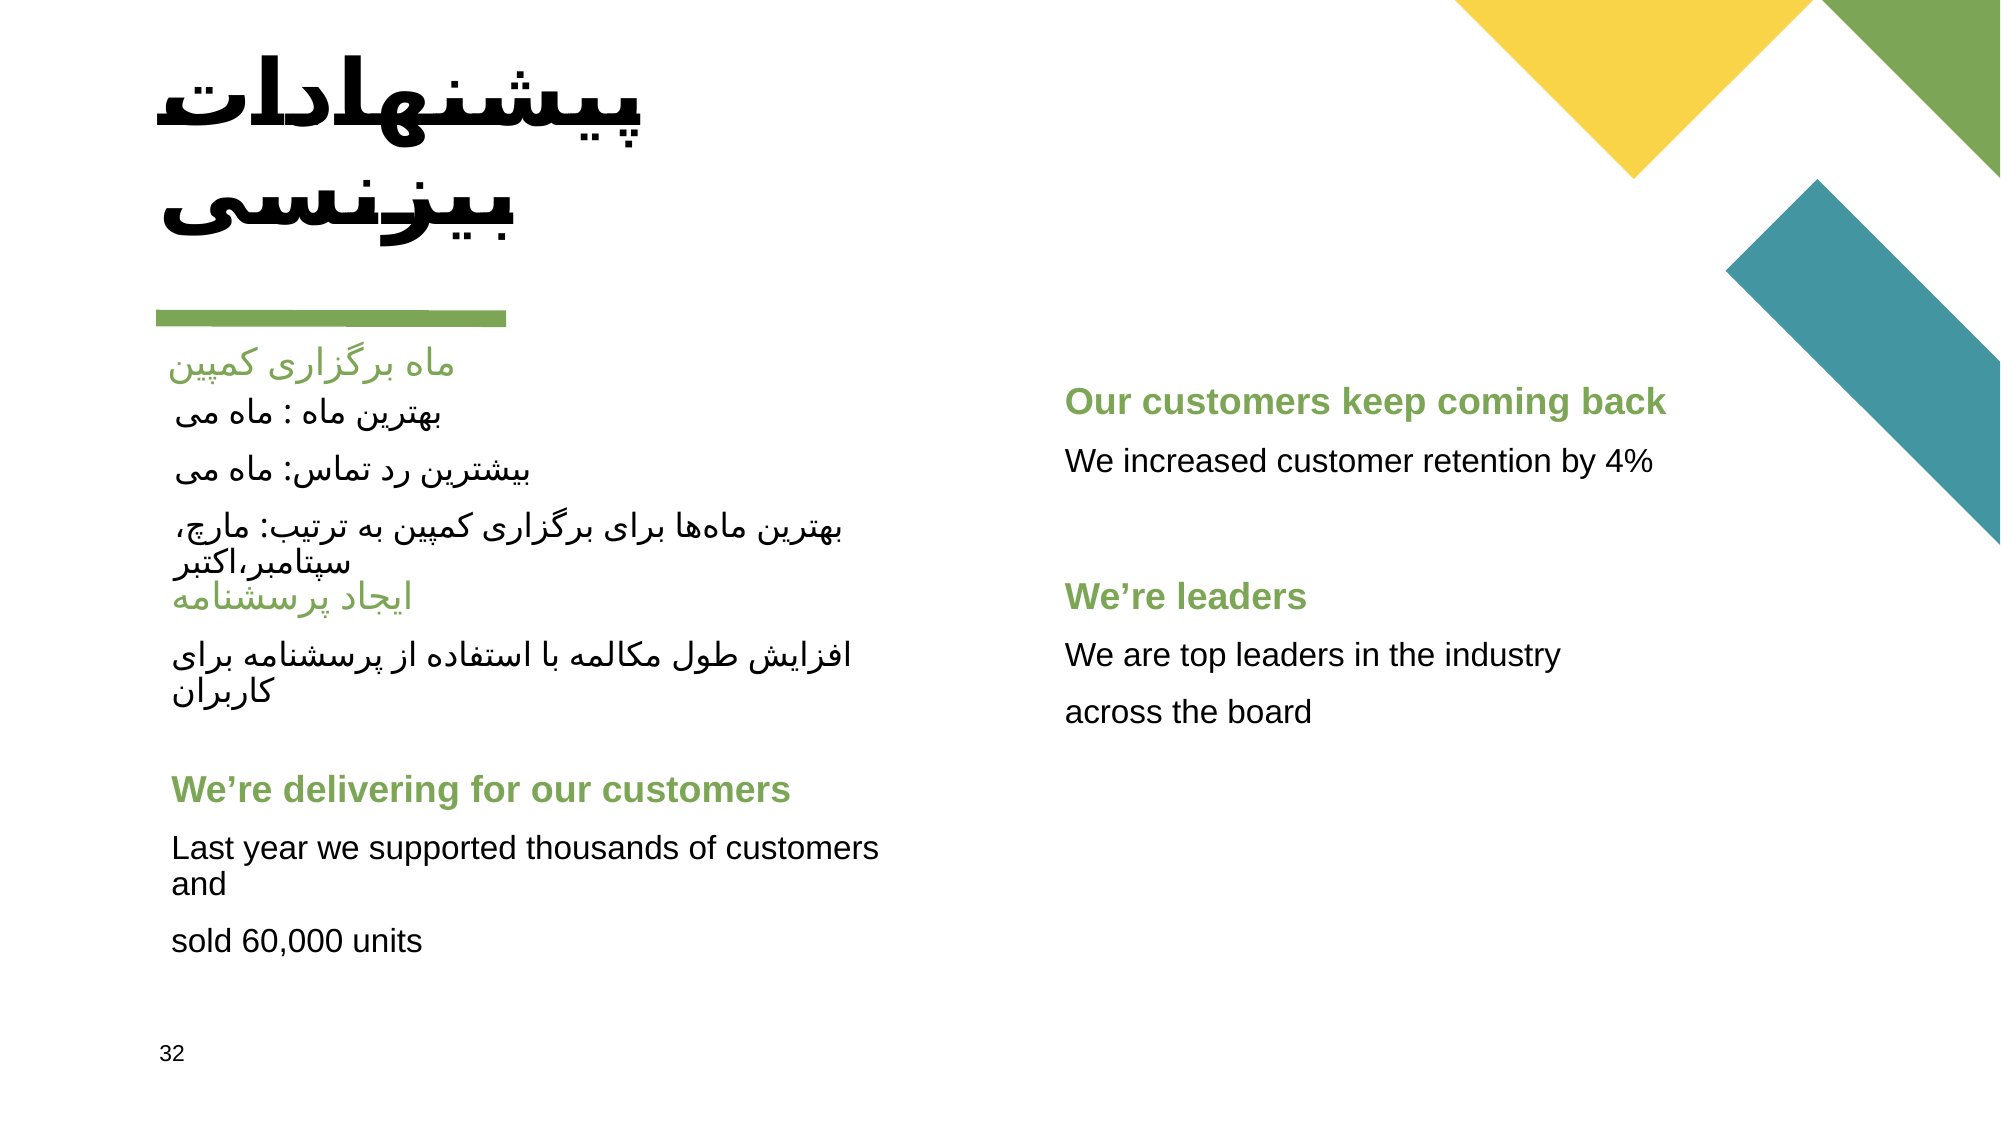

# پیشنهادات بیزنسی
ماه‌ برگزاری کمپین
Our customers keep coming back
بهترین ماه : ماه می
بیشترین رد تماس: ماه می
بهترین ماه‌ها برای برگزاری کمپین به ترتیب: مارچ، سپتامبر،اکتبر
We increased customer retention by 4%
ایجاد پرسشنامه
We’re leaders
افزایش طول مکالمه با استفاده از پرسشنامه برای کاربران

We are top leaders in the industry
across the board
We’re delivering for our customers
Last year we supported thousands of customers and
sold 60,000 units
32